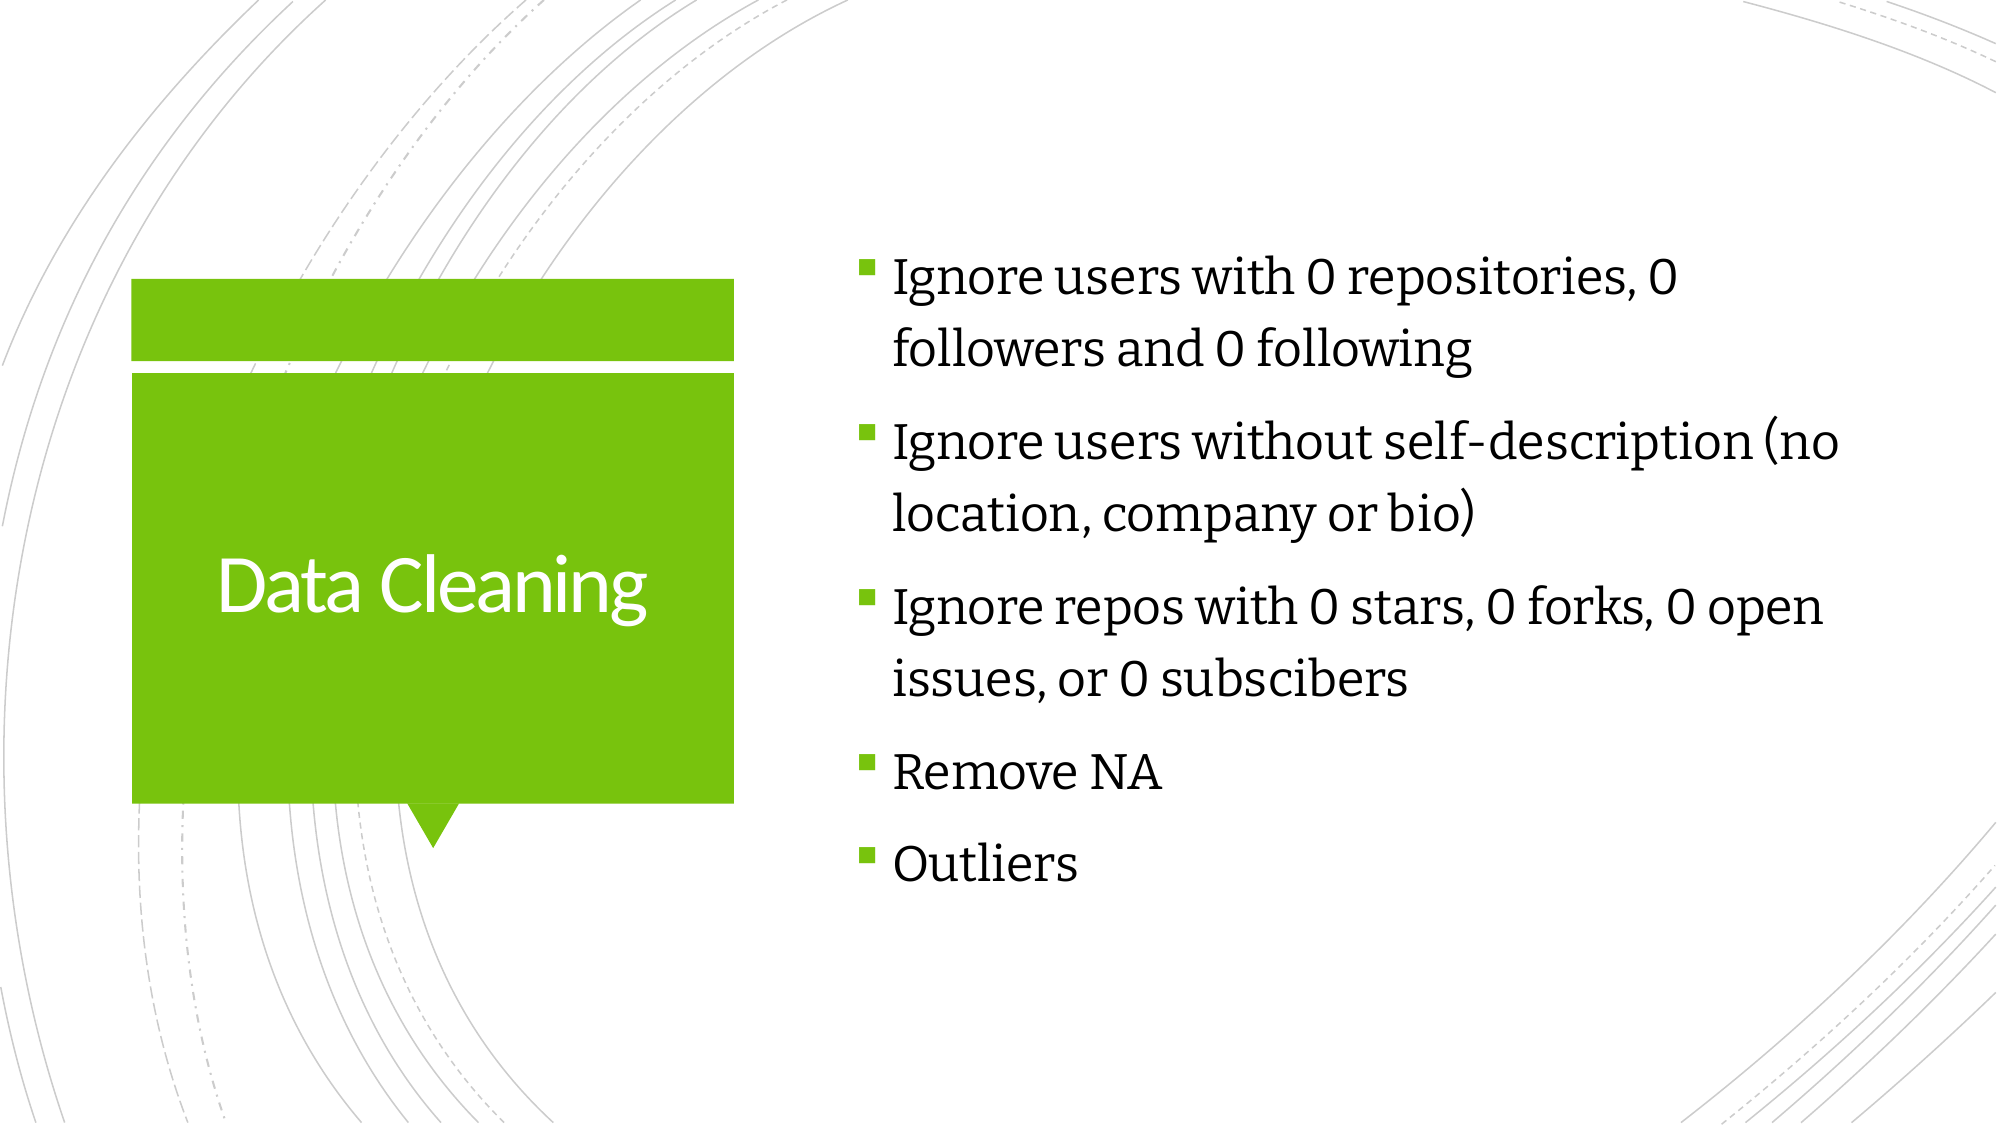

Ignore users with 0 repositories, 0 followers and 0 following
Ignore users without self-description (no location, company or bio)
Ignore repos with 0 stars, 0 forks, 0 open issues, or 0 subscibers
Remove NA
Outliers
# Data Cleaning